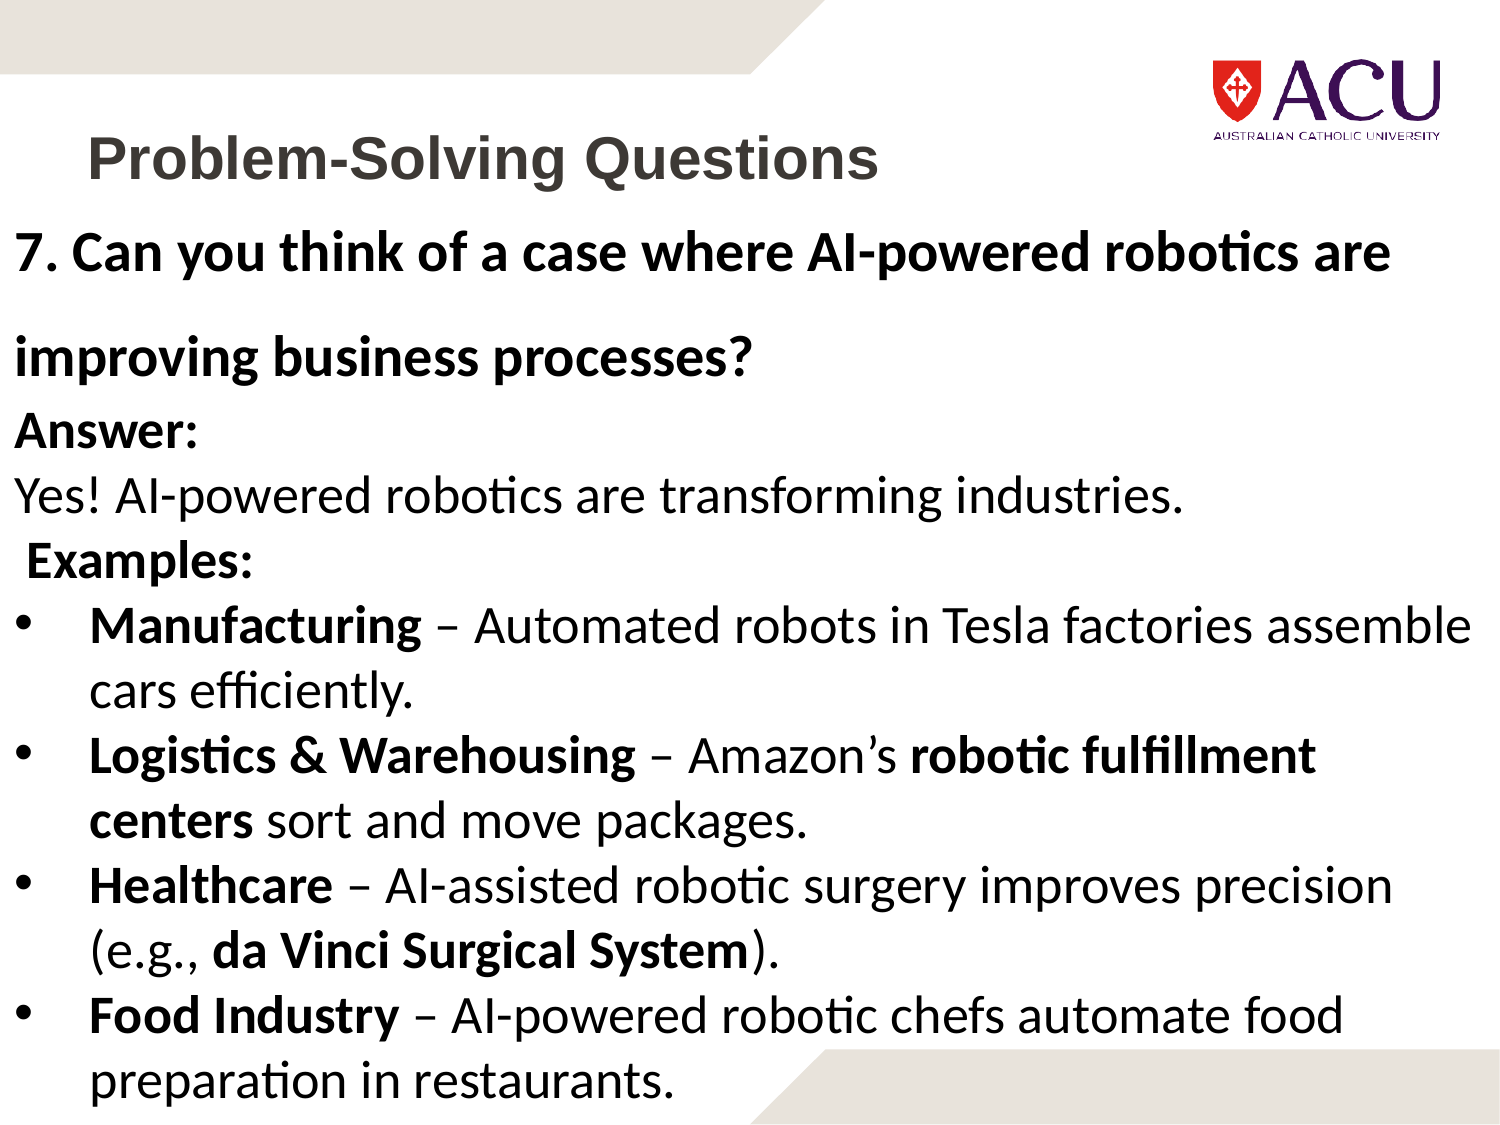

# Problem-Solving Questions
7. Can you think of a case where AI-powered robotics are improving business processes?
Answer:
Yes! AI-powered robotics are transforming industries.
 Examples:
Manufacturing – Automated robots in Tesla factories assemble cars efficiently.
Logistics & Warehousing – Amazon’s robotic fulfillment centers sort and move packages.
Healthcare – AI-assisted robotic surgery improves precision (e.g., da Vinci Surgical System).
Food Industry – AI-powered robotic chefs automate food preparation in restaurants.